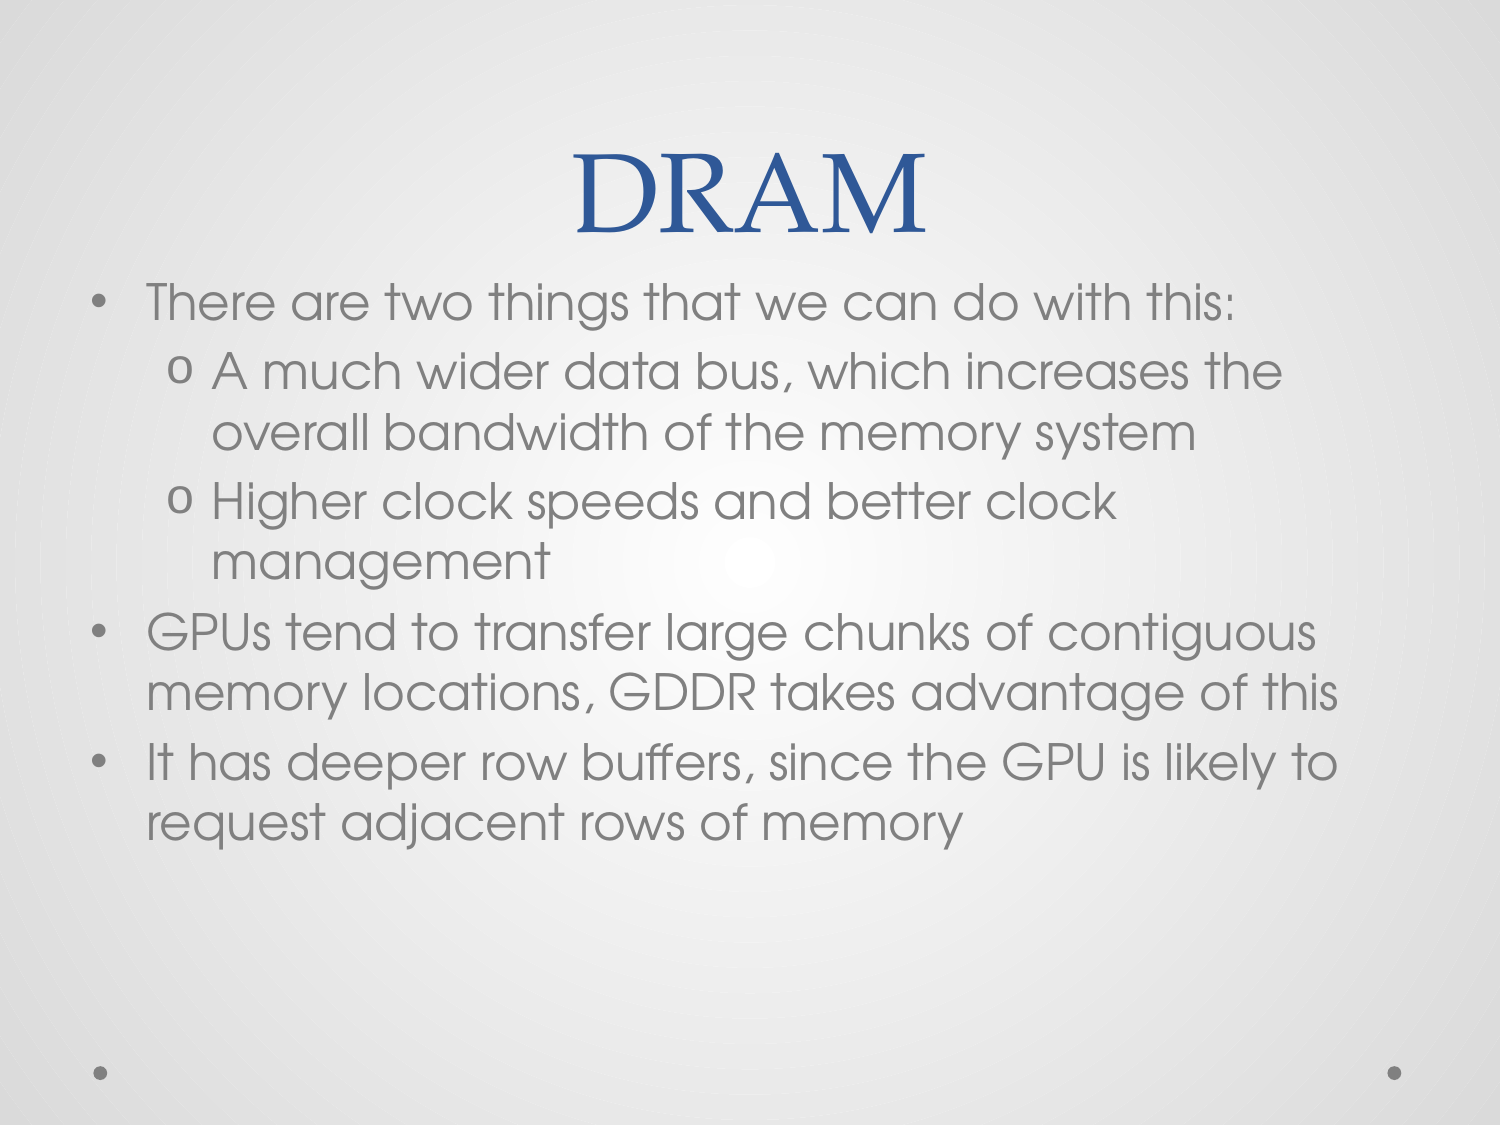

# DRAM
There are two things that we can do with this:
A much wider data bus, which increases the overall bandwidth of the memory system
Higher clock speeds and better clock management
GPUs tend to transfer large chunks of contiguous memory locations, GDDR takes advantage of this
It has deeper row buffers, since the GPU is likely to request adjacent rows of memory